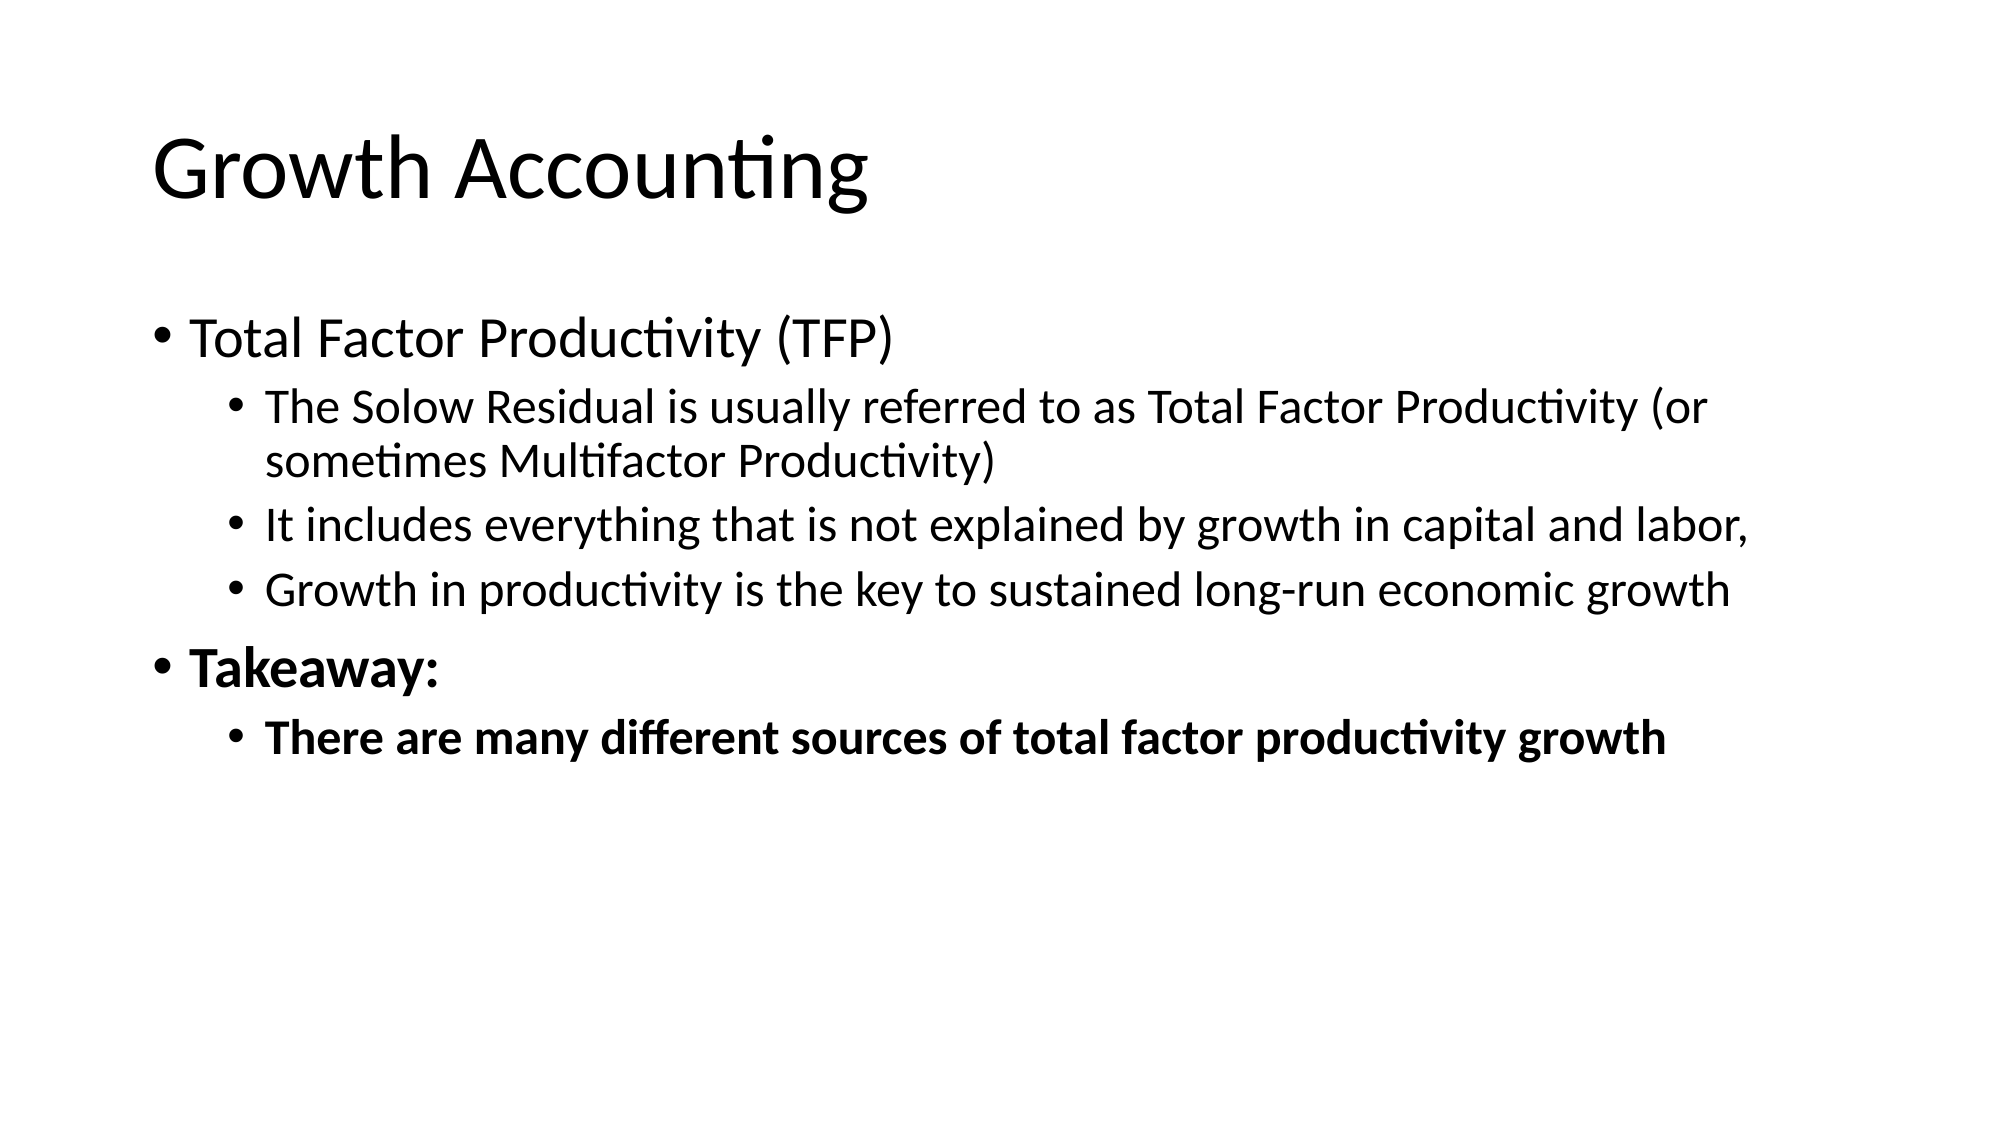

# Growth Accounting
Total Factor Productivity (TFP)
The Solow Residual is usually referred to as Total Factor Productivity (or sometimes Multifactor Productivity)
It includes everything that is not explained by growth in capital and labor,
Growth in productivity is the key to sustained long-run economic growth
Takeaway:
There are many different sources of total factor productivity growth